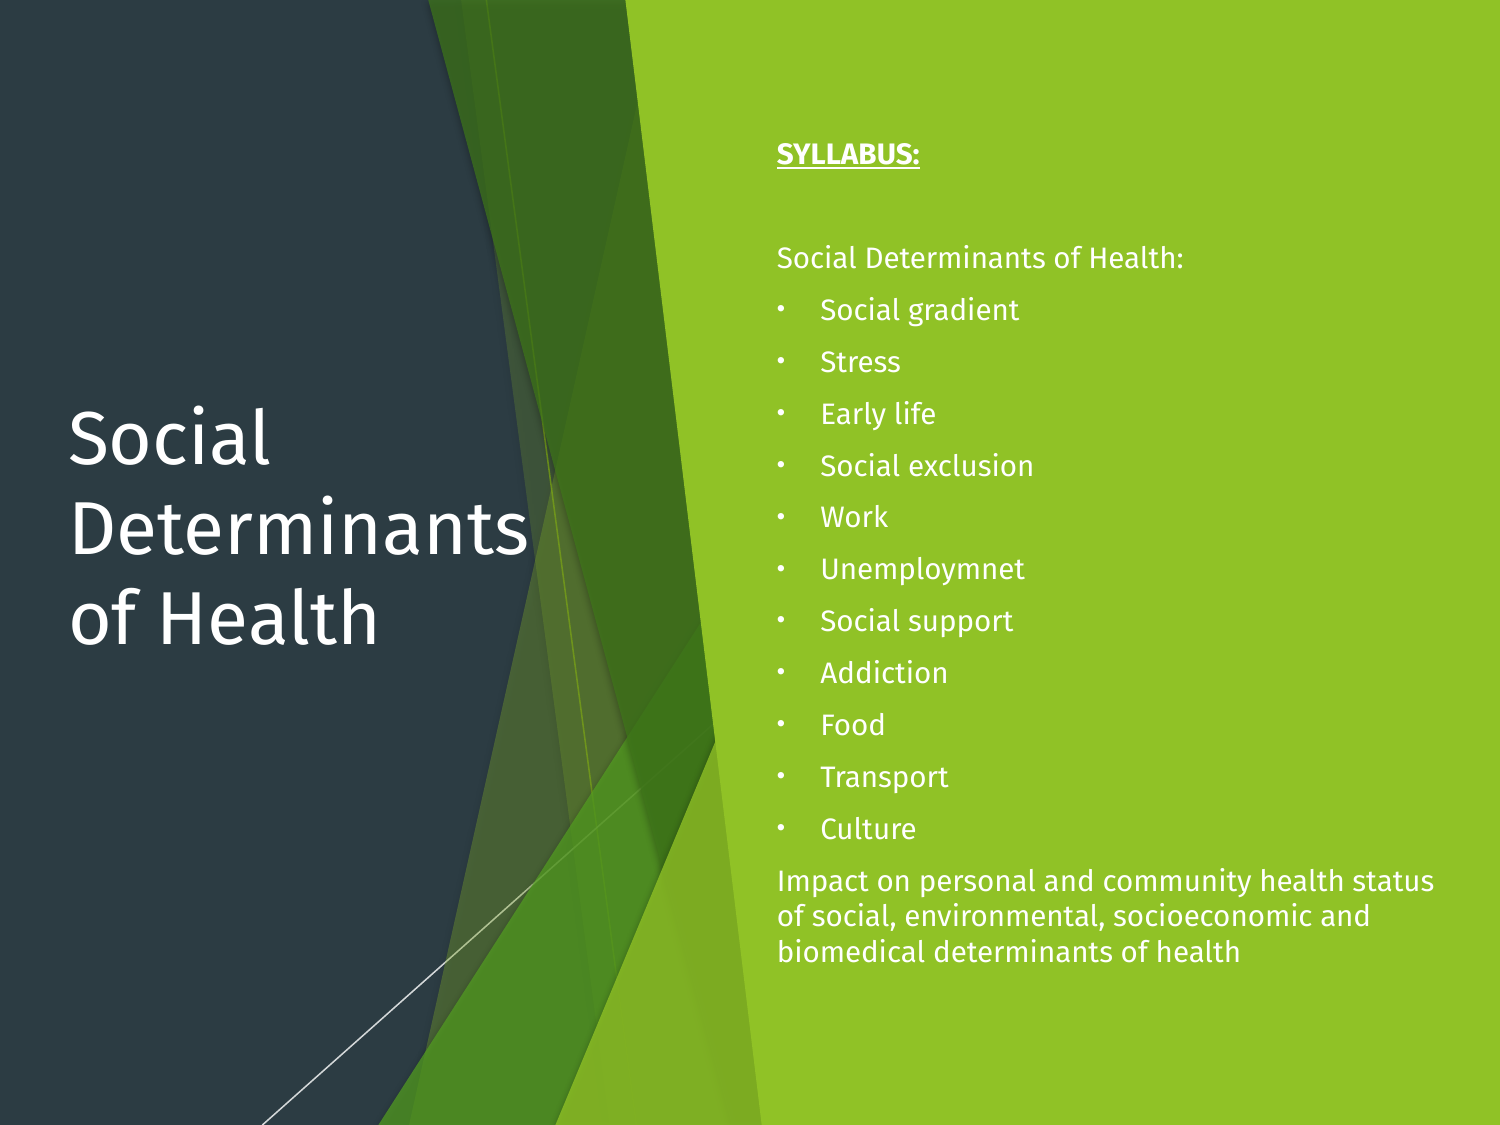

# Social Determinants of Health
SYLLABUS:

Social Determinants of Health:
Social gradient
Stress
Early life
Social exclusion
Work
Unemploymnet
Social support
Addiction
Food
Transport
Culture
Impact on personal and community health status of social, environmental, socioeconomic and biomedical determinants of health